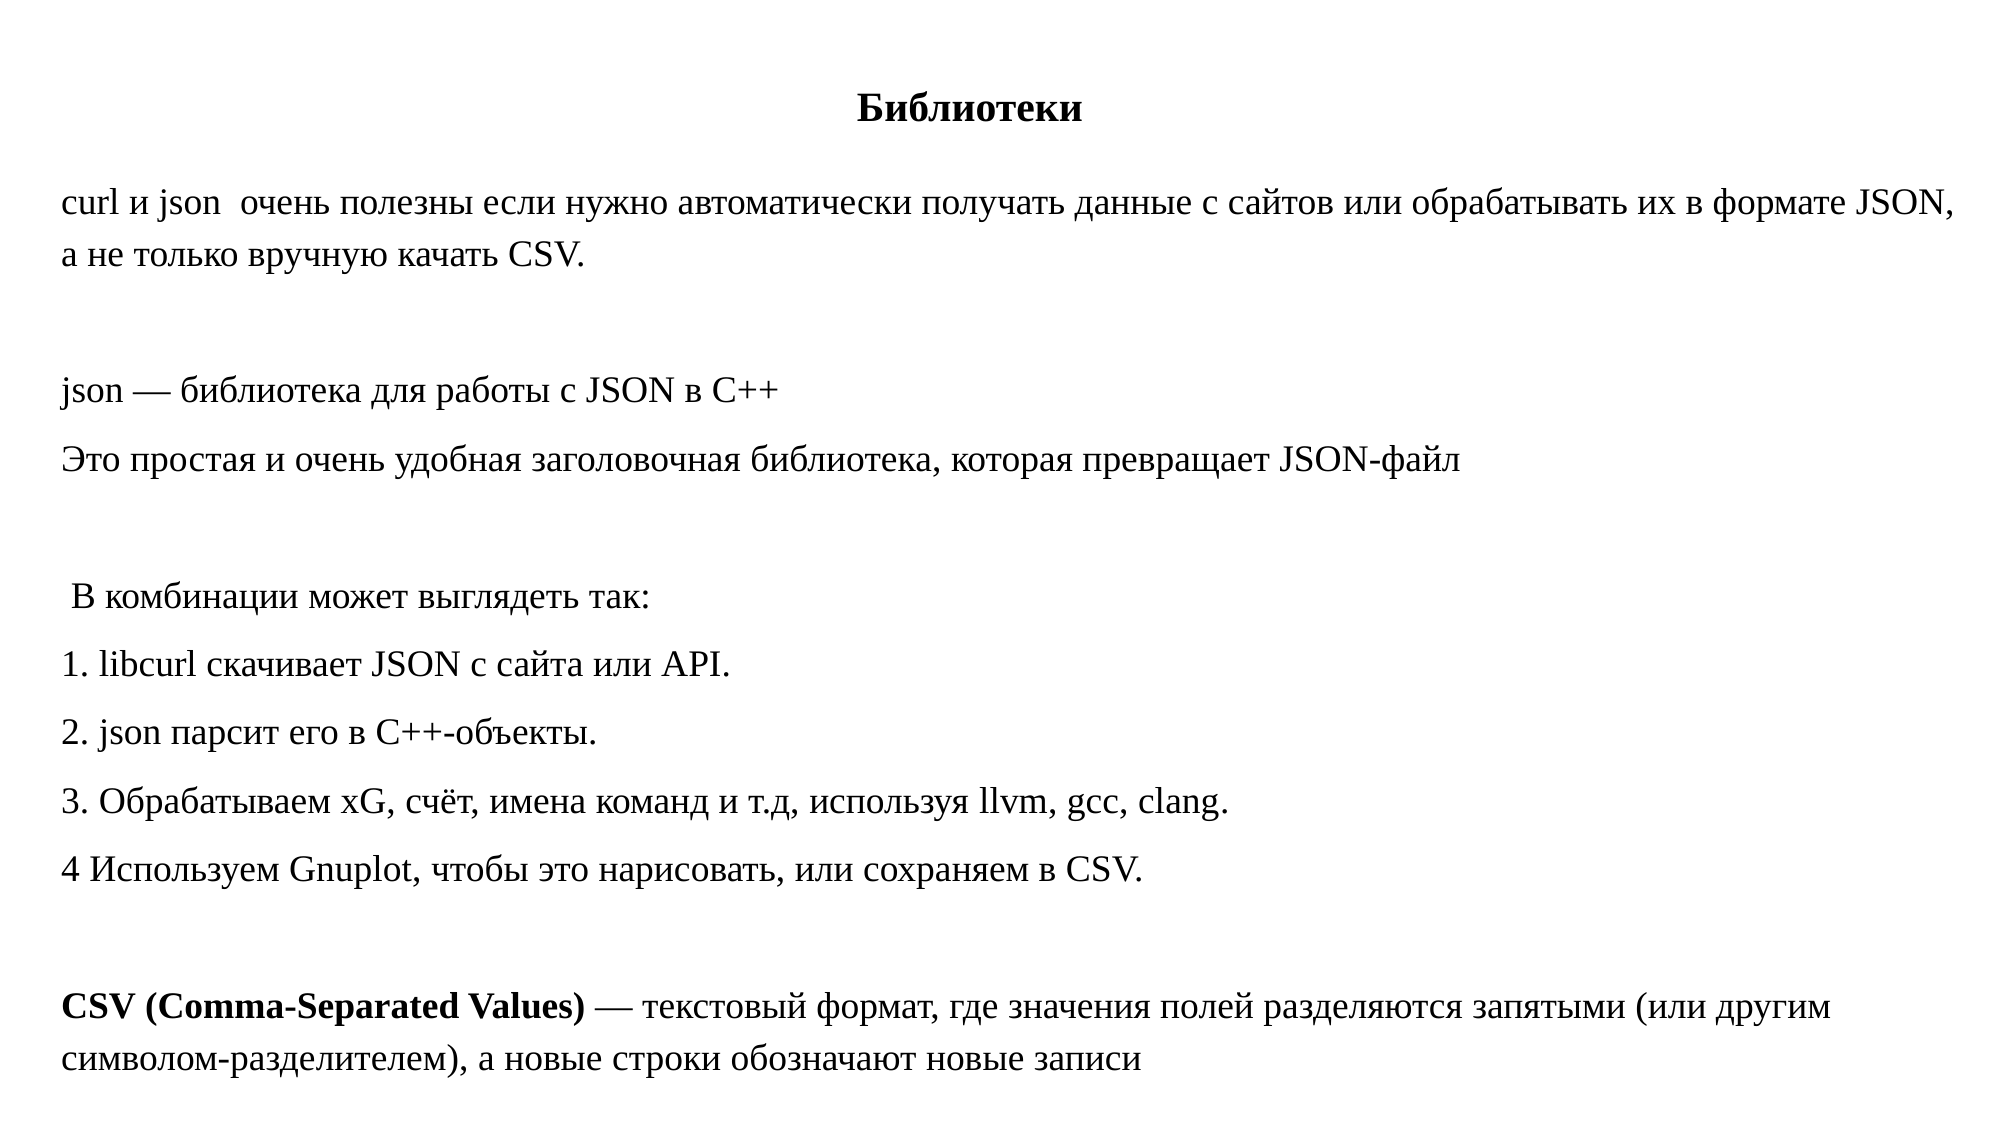

Библиотеки
curl и json  очень полезны если нужно автоматически получать данные с сайтов или обрабатывать их в формате JSON, а не только вручную качать CSV.

json — библиотека для работы с JSON в C++
Это простая и очень удобная заголовочная библиотека, которая превращает JSON-файл

 В комбинации может выглядеть так:
1. libcurl скачивает JSON с сайта или API.
2. json парсит его в C++-объекты.
3. Обрабатываем xG, счёт, имена команд и т.д, используя llvm, gcc, clang.
4 Используем Gnuplot, чтобы это нарисовать, или сохраняем в CSV.

CSV (Comma-Separated Values) — текстовый формат, где значения полей разделяются запятыми (или другим символом‑разделителем), а новые строки обозначают новые записи